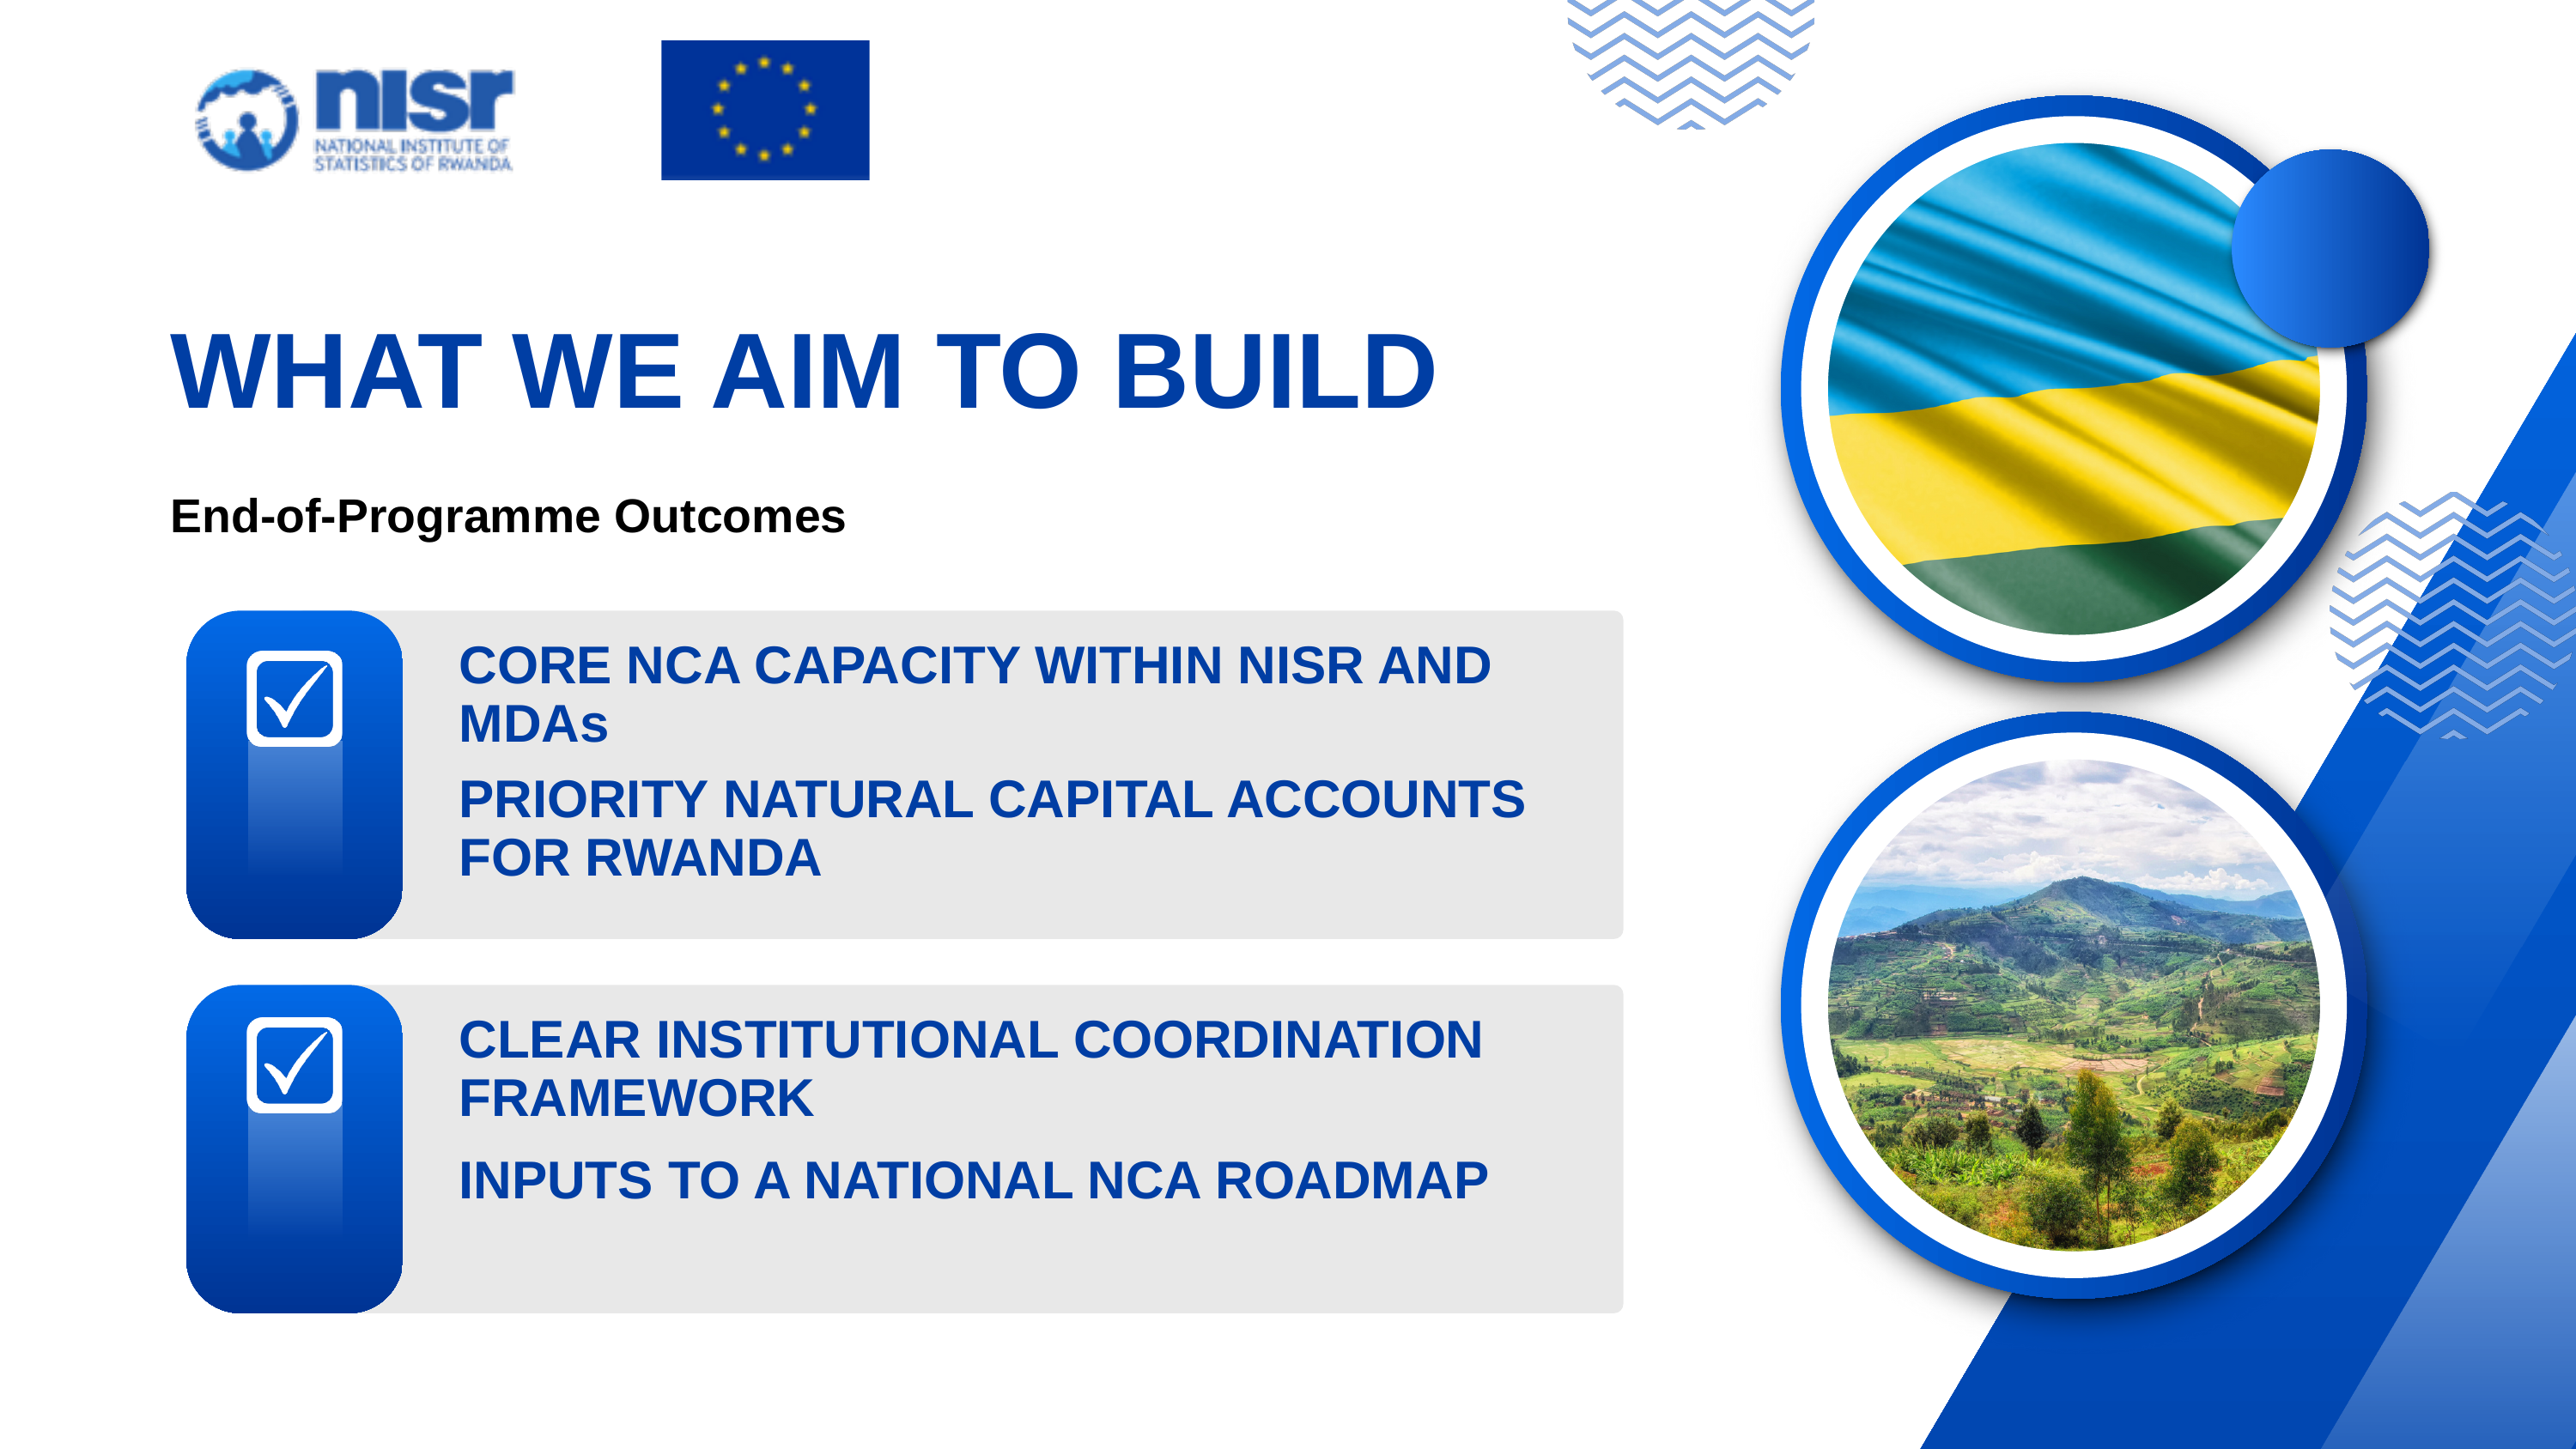

WHAT WE AIM TO BUILD

End-of-Programme Outcomes

CORE NCA CAPACITY WITHIN NISR AND MDAs

PRIORITY NATURAL CAPITAL ACCOUNTS FOR RWANDA

CLEAR INSTITUTIONAL COORDINATION FRAMEWORK

INPUTS TO A NATIONAL NCA ROADMAP